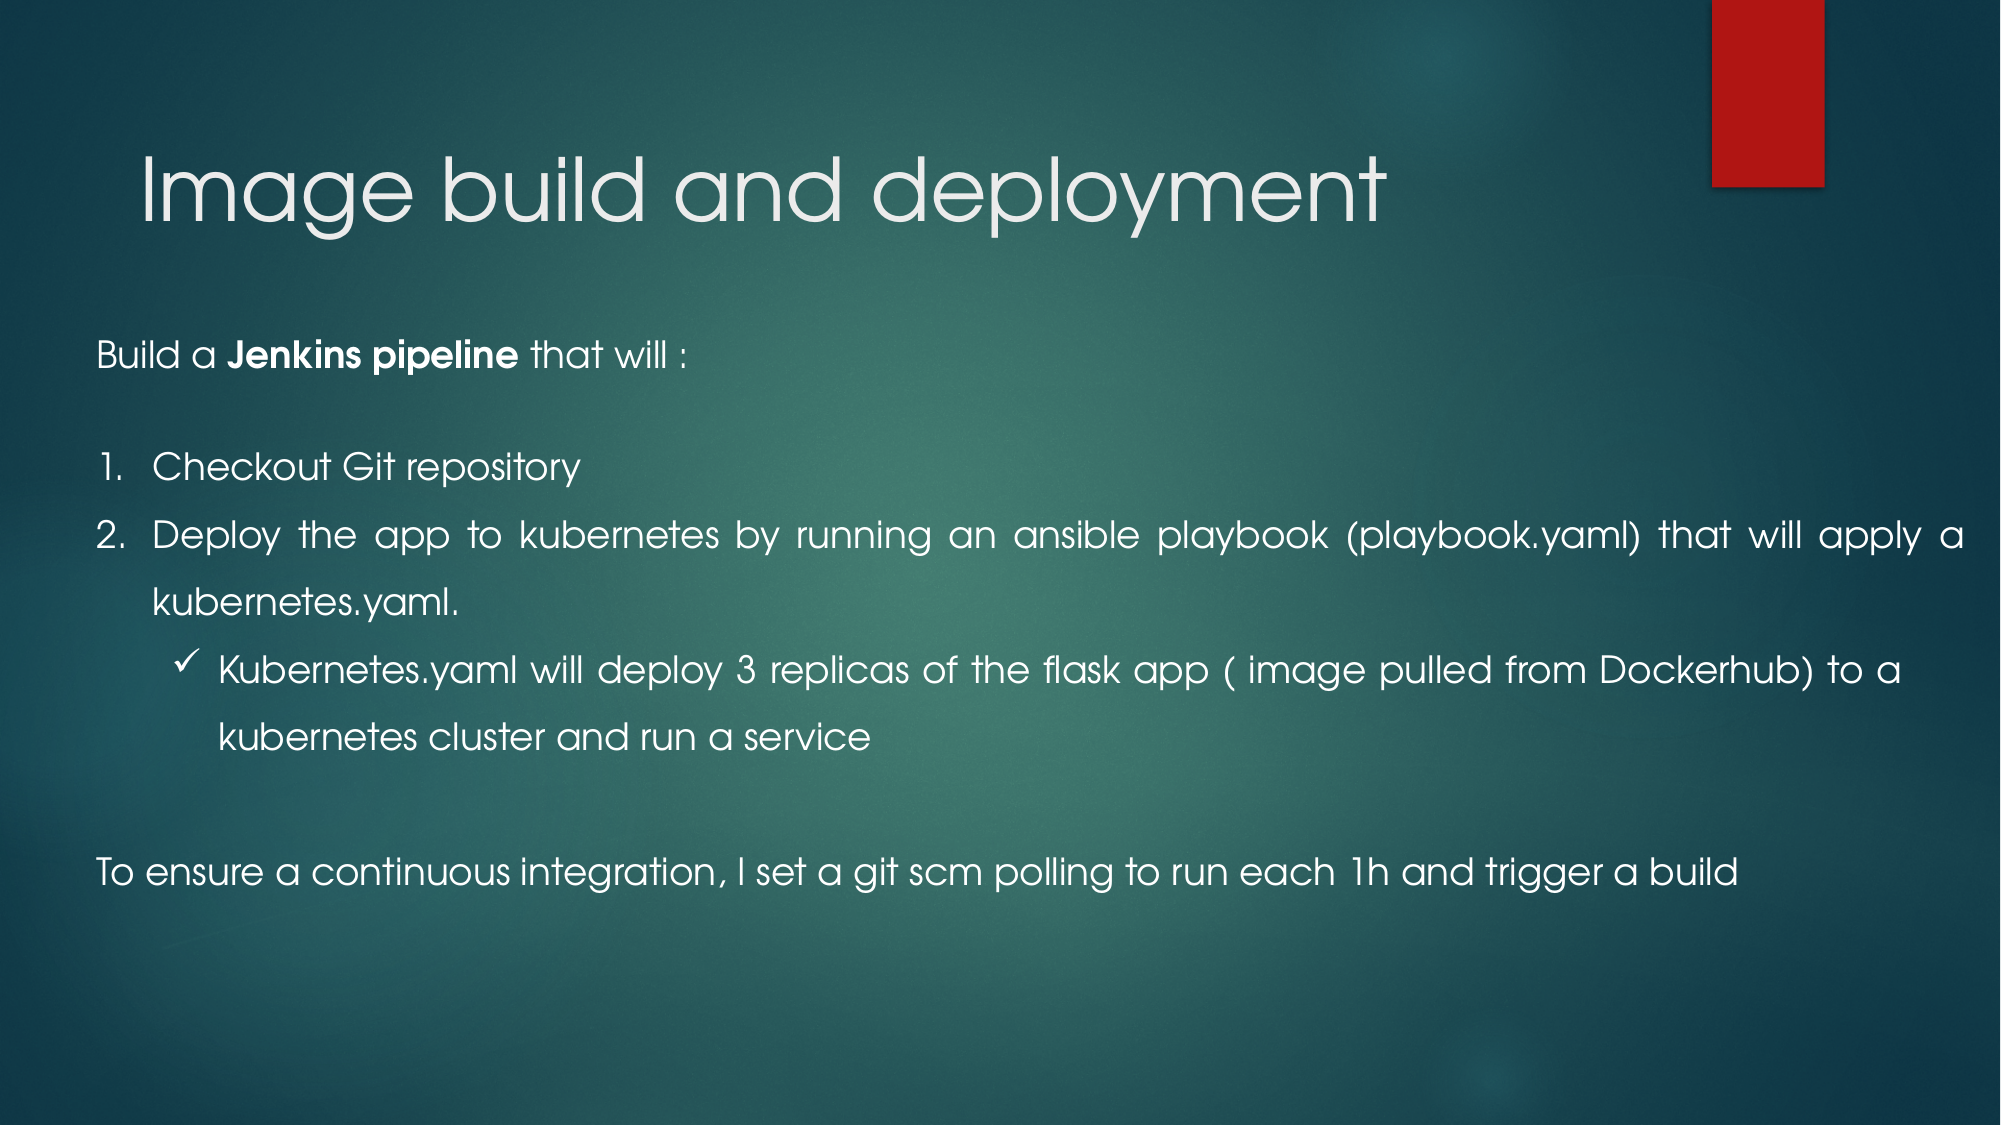

Image build and deployment
Build a Jenkins pipeline that will :

Checkout Git repository
Deploy the app to kubernetes by running an ansible playbook (playbook.yaml) that will apply a kubernetes.yaml.
Kubernetes.yaml will deploy 3 replicas of the flask app ( image pulled from Dockerhub) to a      kubernetes cluster and run a service

To ensure a continuous integration, I set a git scm polling to run each 1h and trigger a build